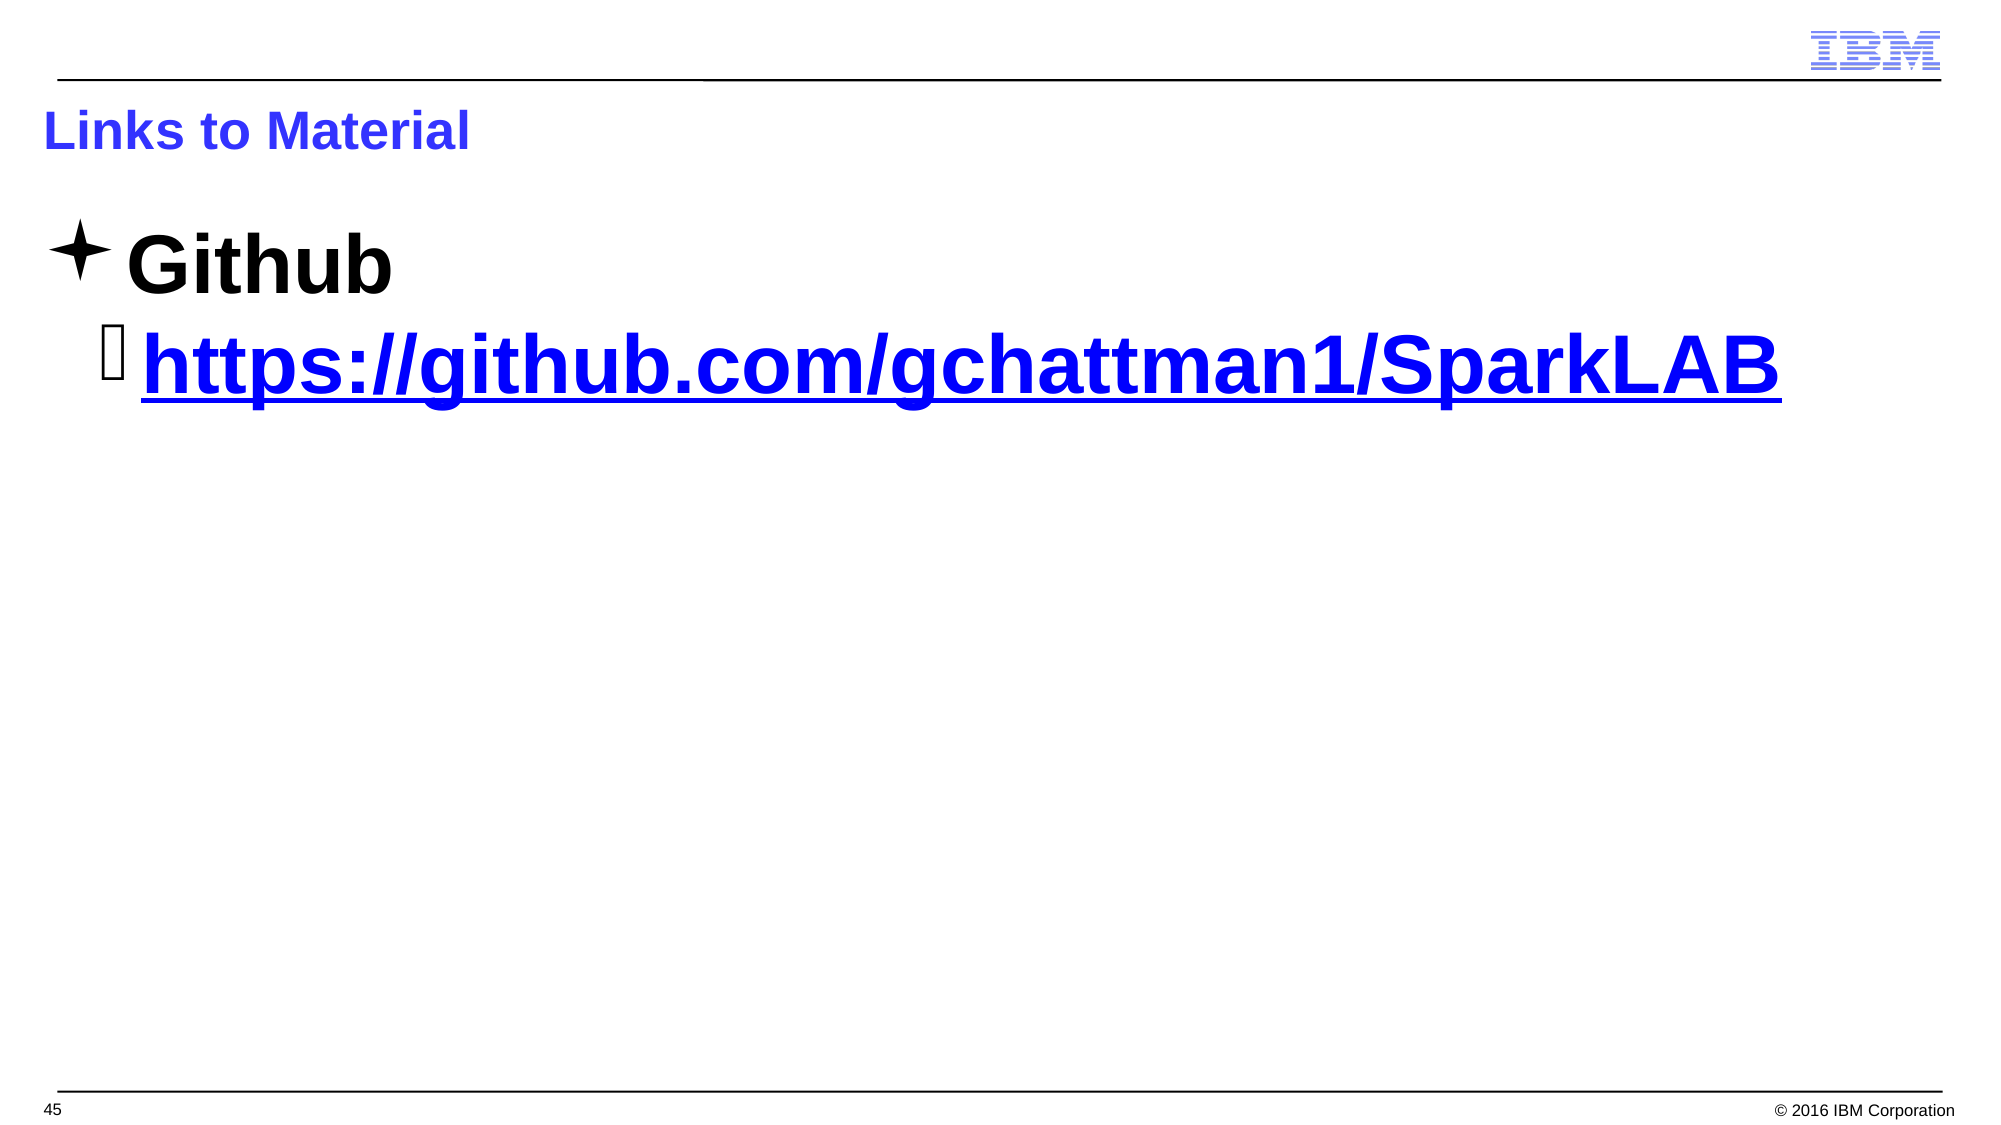

# Links to Material
Github
https://github.com/gchattman1/SparkLAB
45